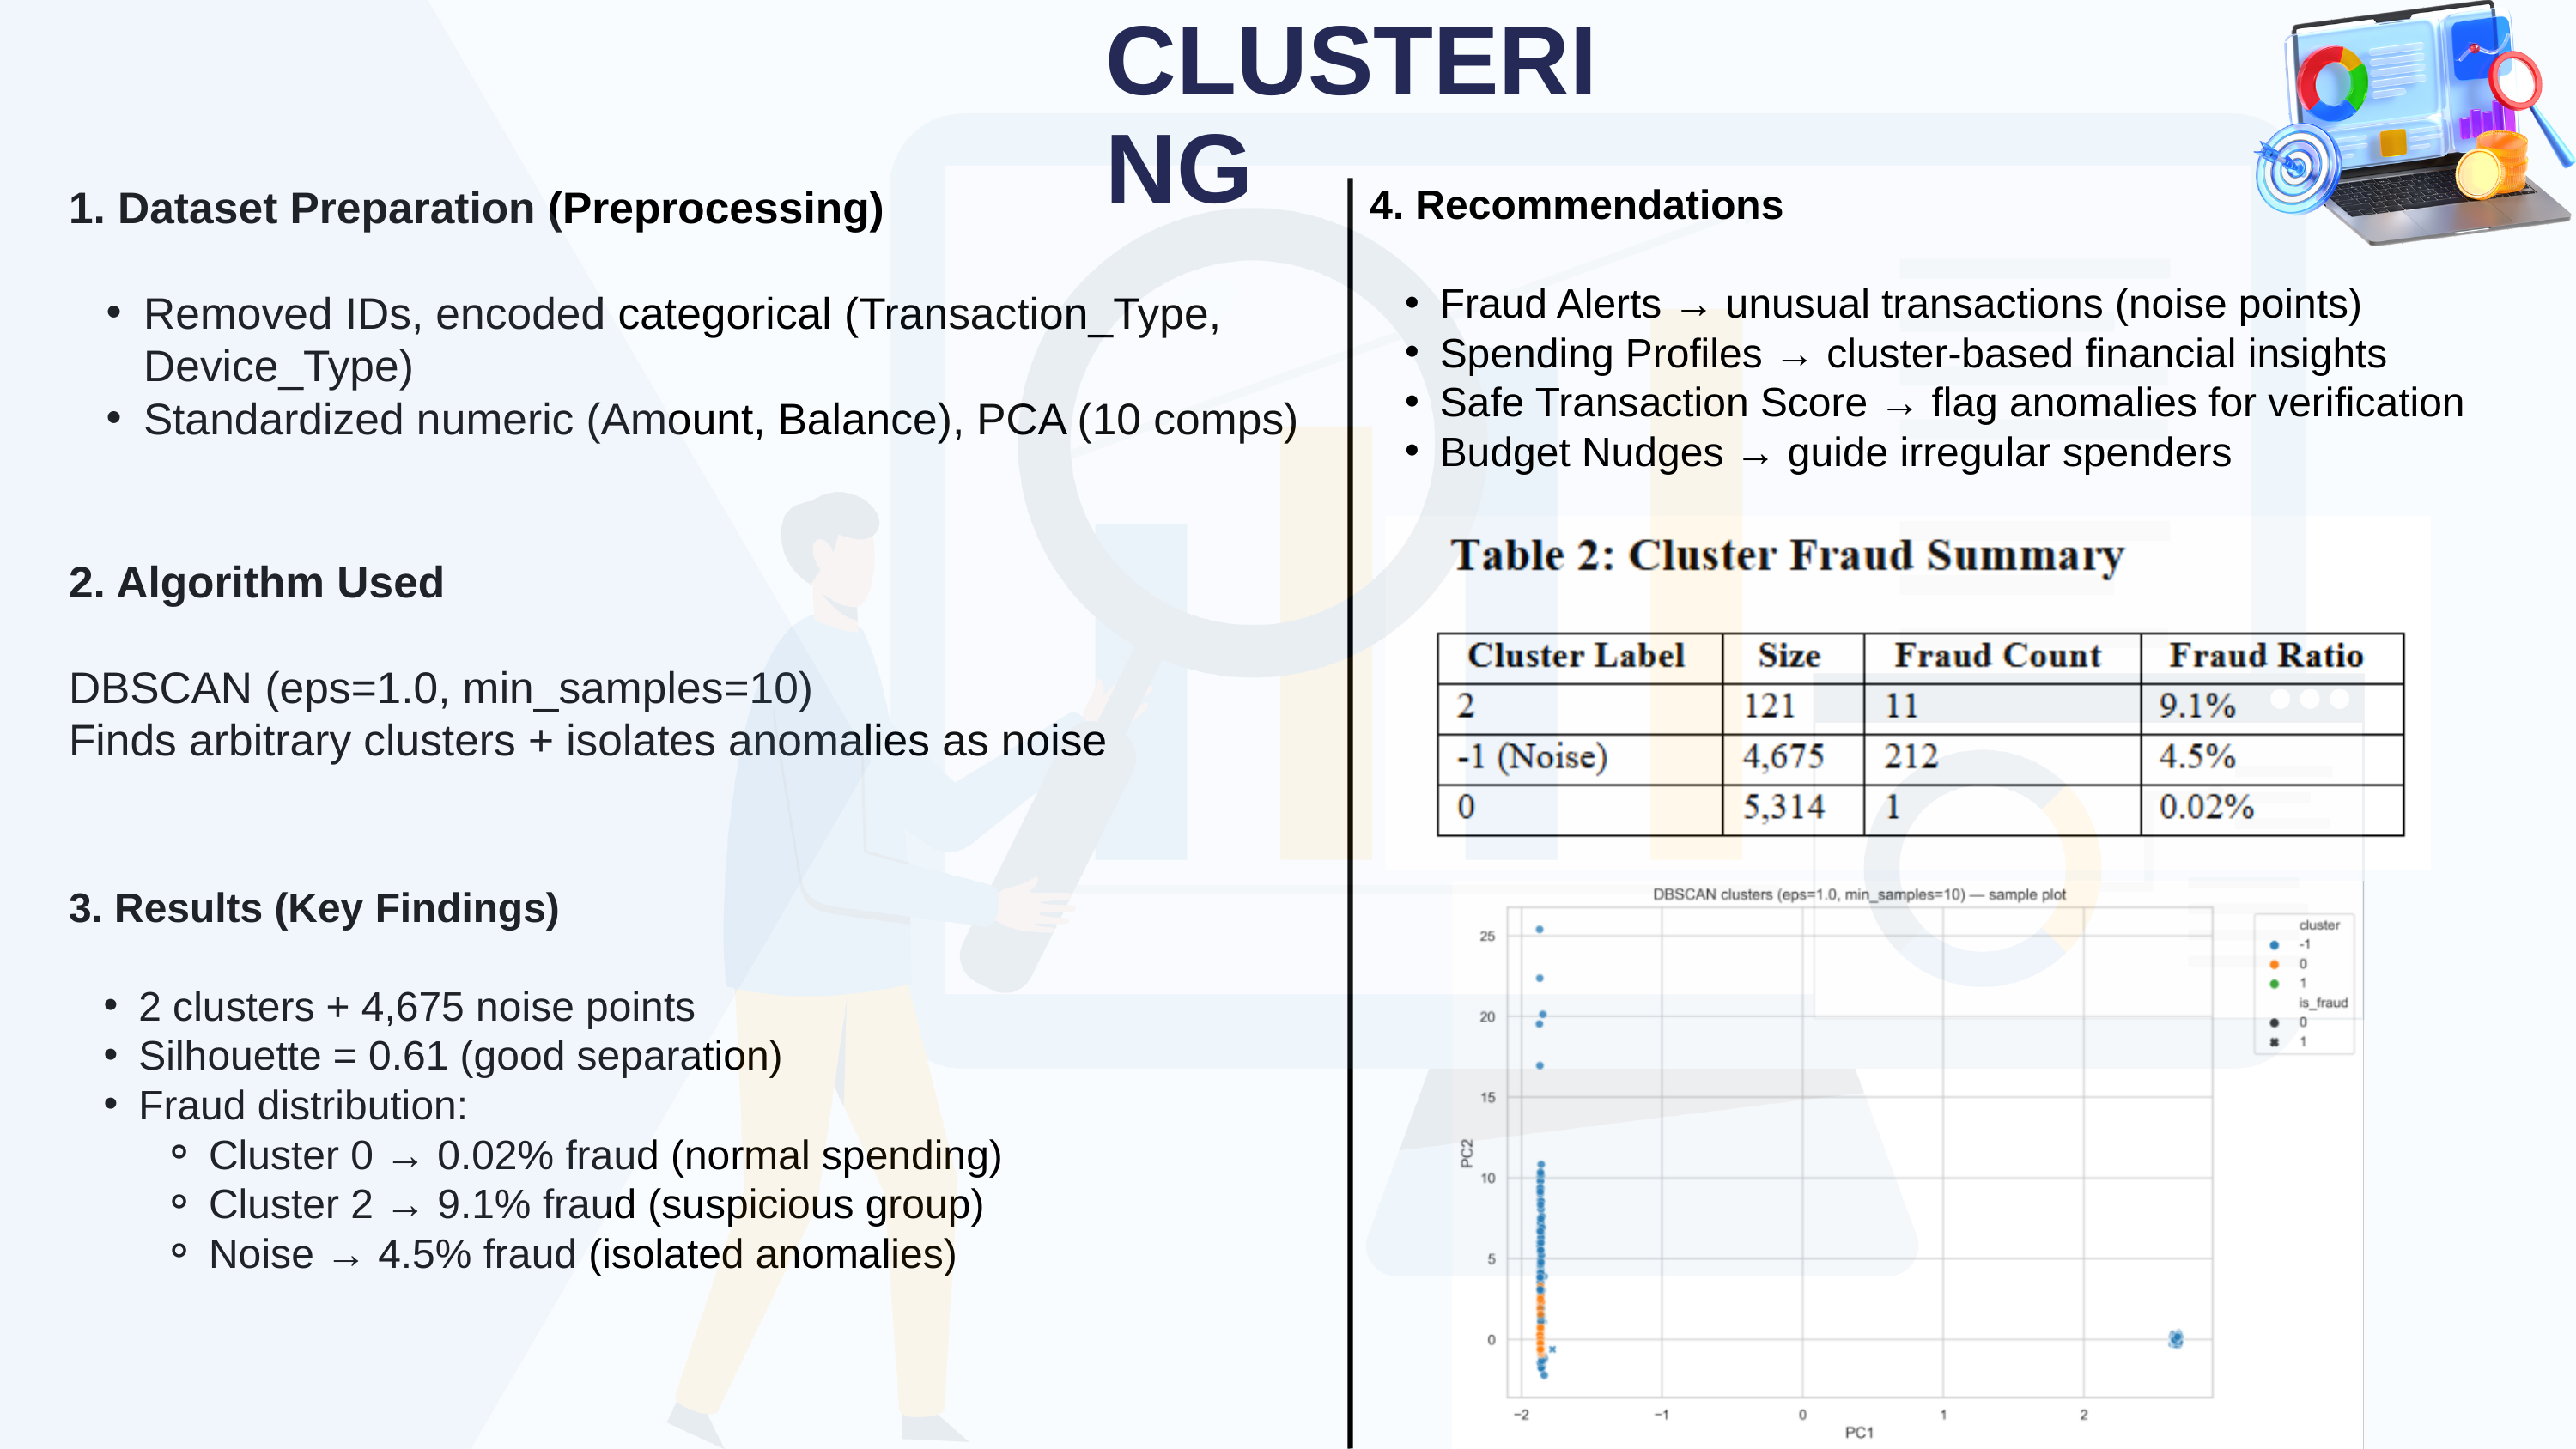

CLUSTERING

4. Recommendations

Fraud Alerts → unusual transactions (noise points)
Spending Profiles → cluster-based financial insights
Safe Transaction Score → flag anomalies for verification
Budget Nudges → guide irregular spenders

1. Dataset Preparation (Preprocessing)

Removed IDs, encoded categorical (Transaction_Type, Device_Type)
Standardized numeric (Amount, Balance), PCA (10 comps)

2. Algorithm Used

DBSCAN (eps=1.0, min_samples=10)
Finds arbitrary clusters + isolates anomalies as noise
3. Results (Key Findings)

2 clusters + 4,675 noise points
Silhouette = 0.61 (good separation)
Fraud distribution:
Cluster 0 → 0.02% fraud (normal spending)
Cluster 2 → 9.1% fraud (suspicious group)
Noise → 4.5% fraud (isolated anomalies)